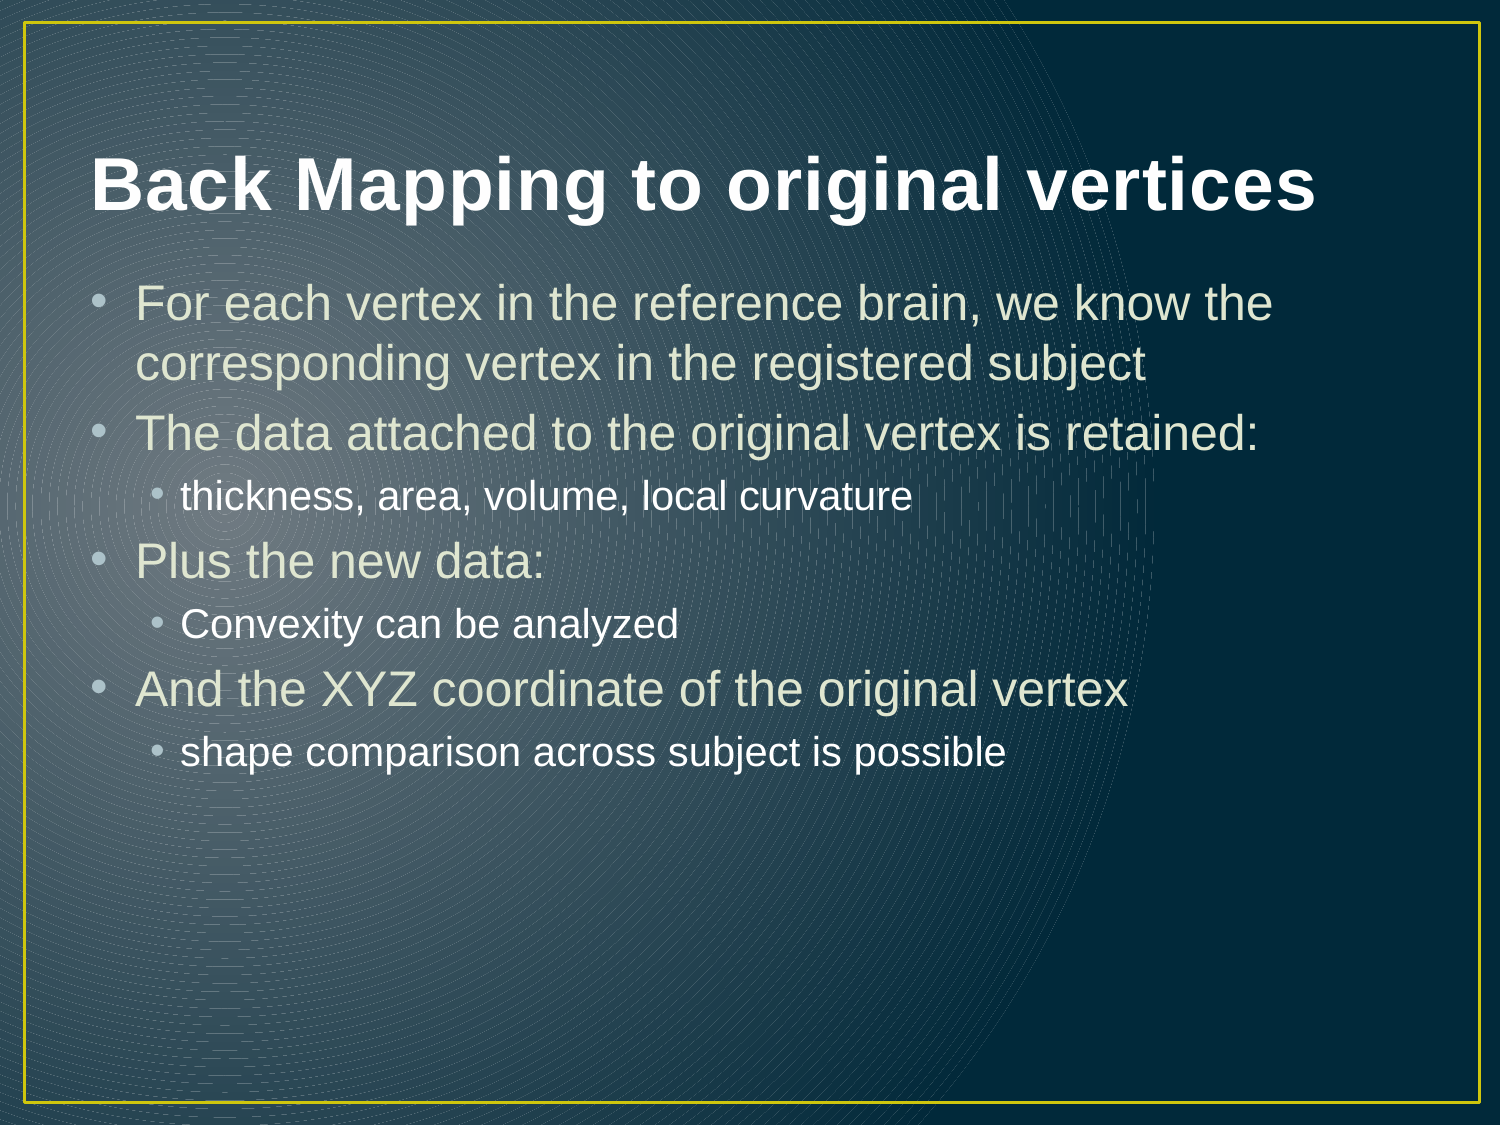

# Back Mapping to original vertices
For each vertex in the reference brain, we know the corresponding vertex in the registered subject
The data attached to the original vertex is retained:
thickness, area, volume, local curvature
Plus the new data:
Convexity can be analyzed
And the XYZ coordinate of the original vertex
shape comparison across subject is possible